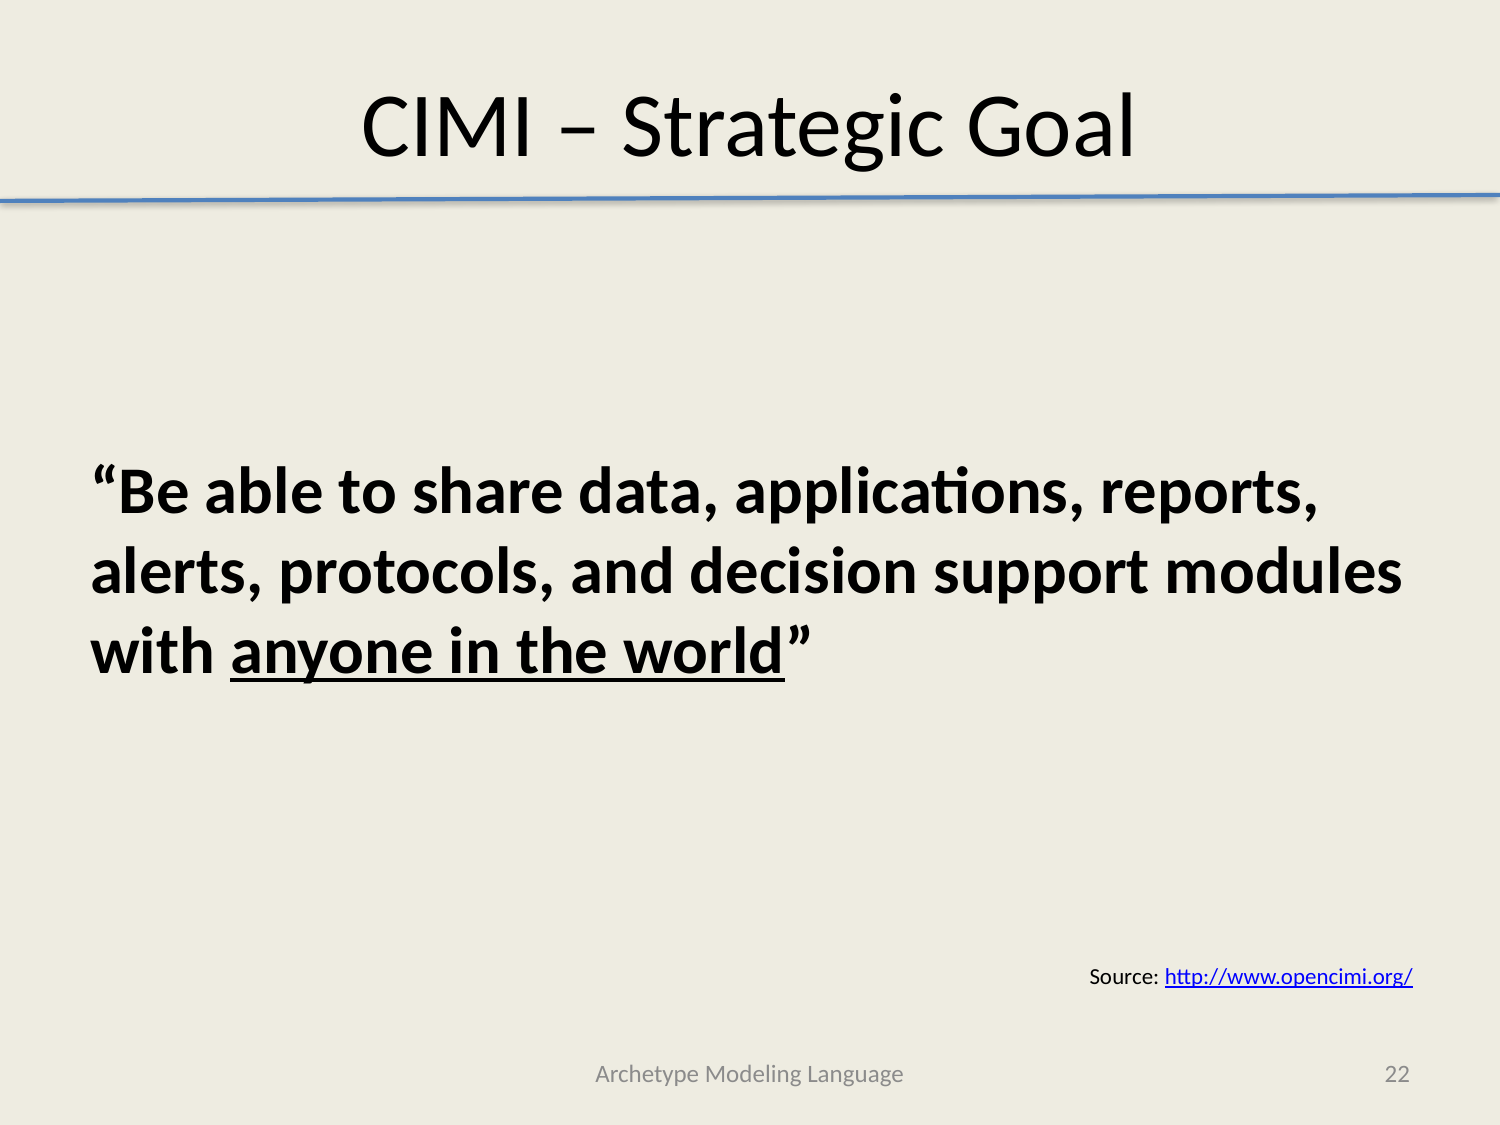

# CIMI – Strategic Goal

“Be able to share data, applications, reports, alerts, protocols, and decision support modules with anyone in the world”
Source: http://www.opencimi.org/

Archetype Modeling Language
22